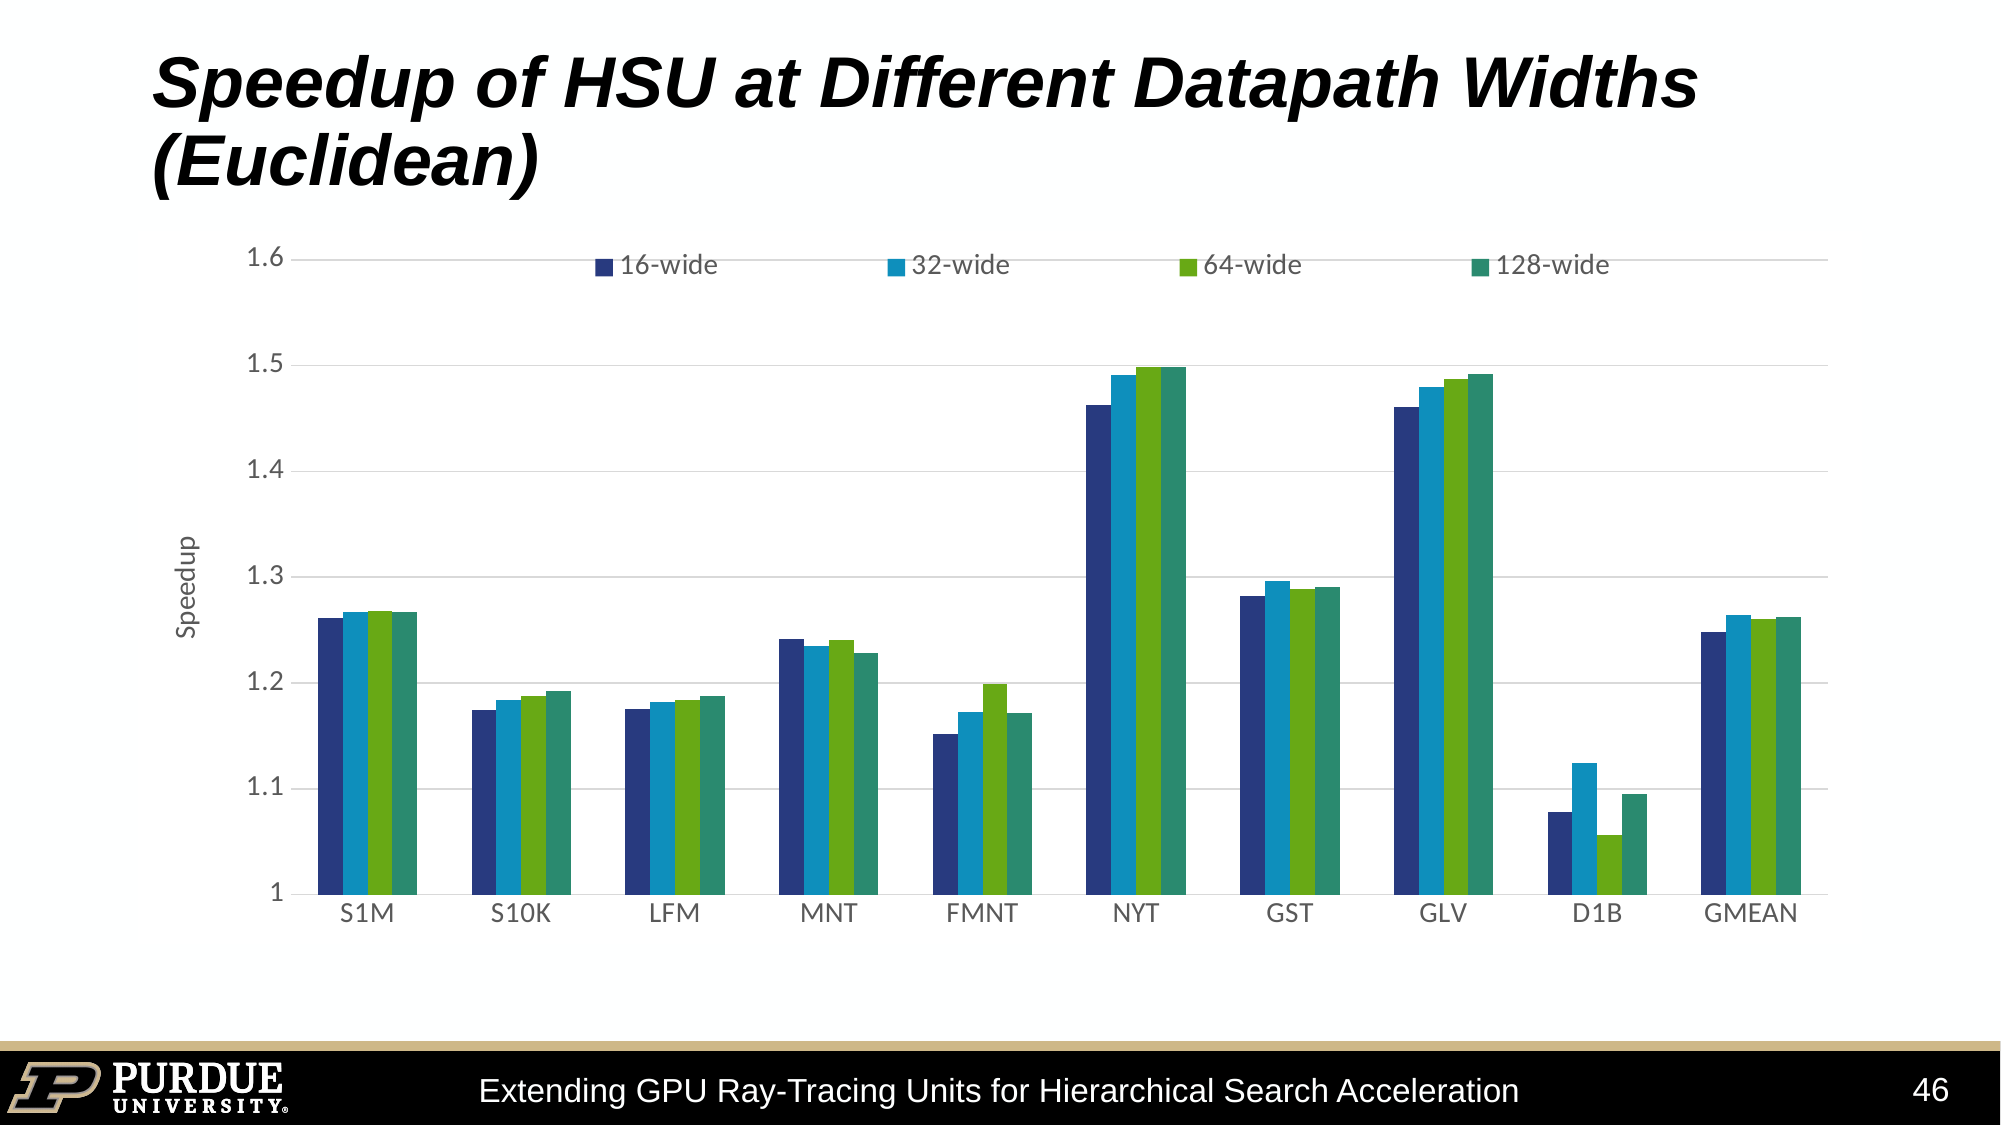

# Speedup of HSU at Different Datapath Widths (Euclidean)

[unsupported chart]

46